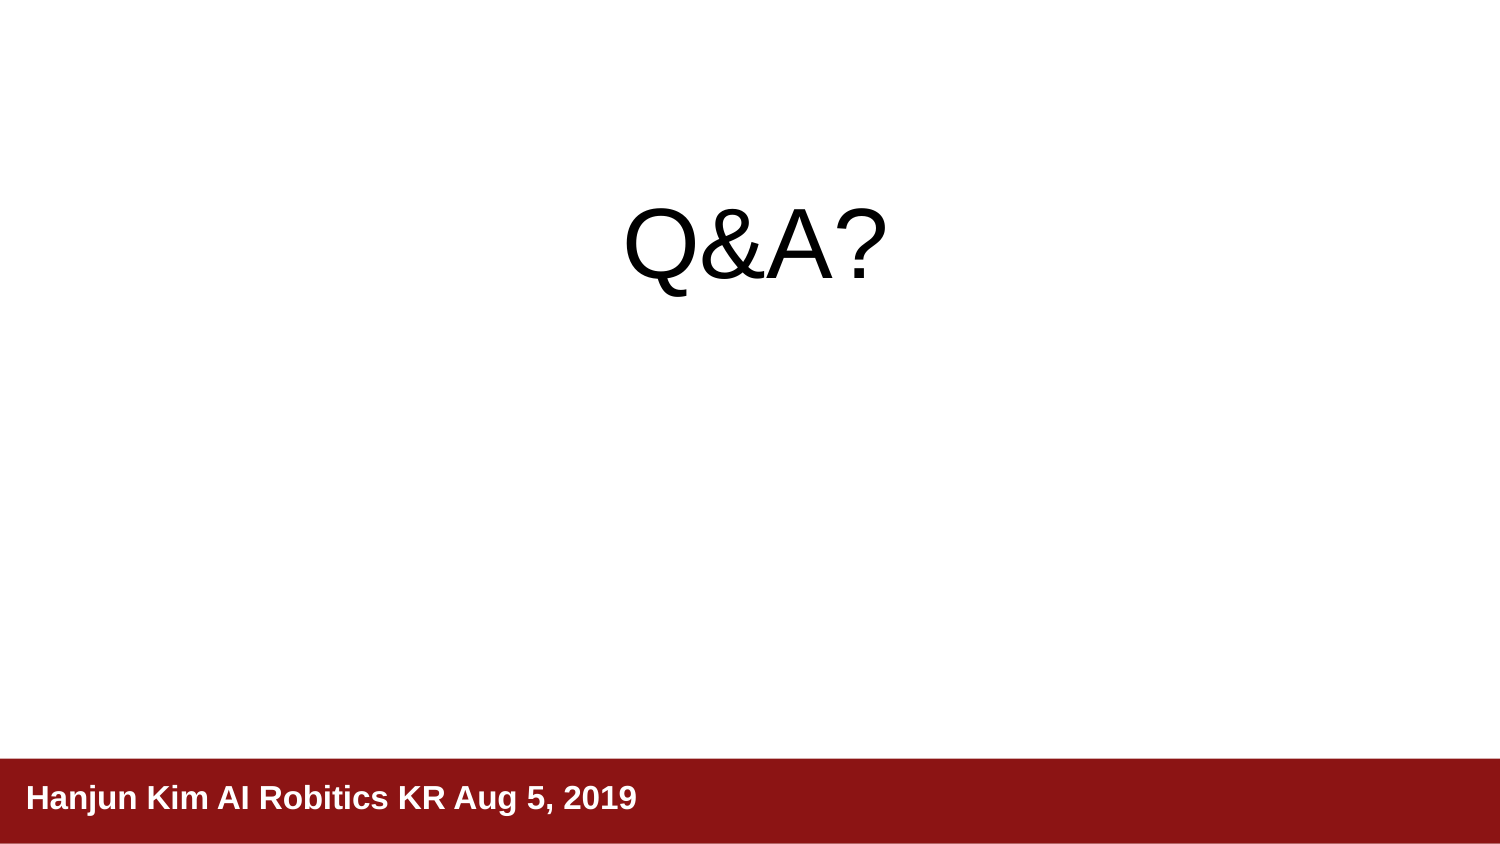

# Q&A?
Hanjun Kim AI Robitics KR Aug 5, 2019